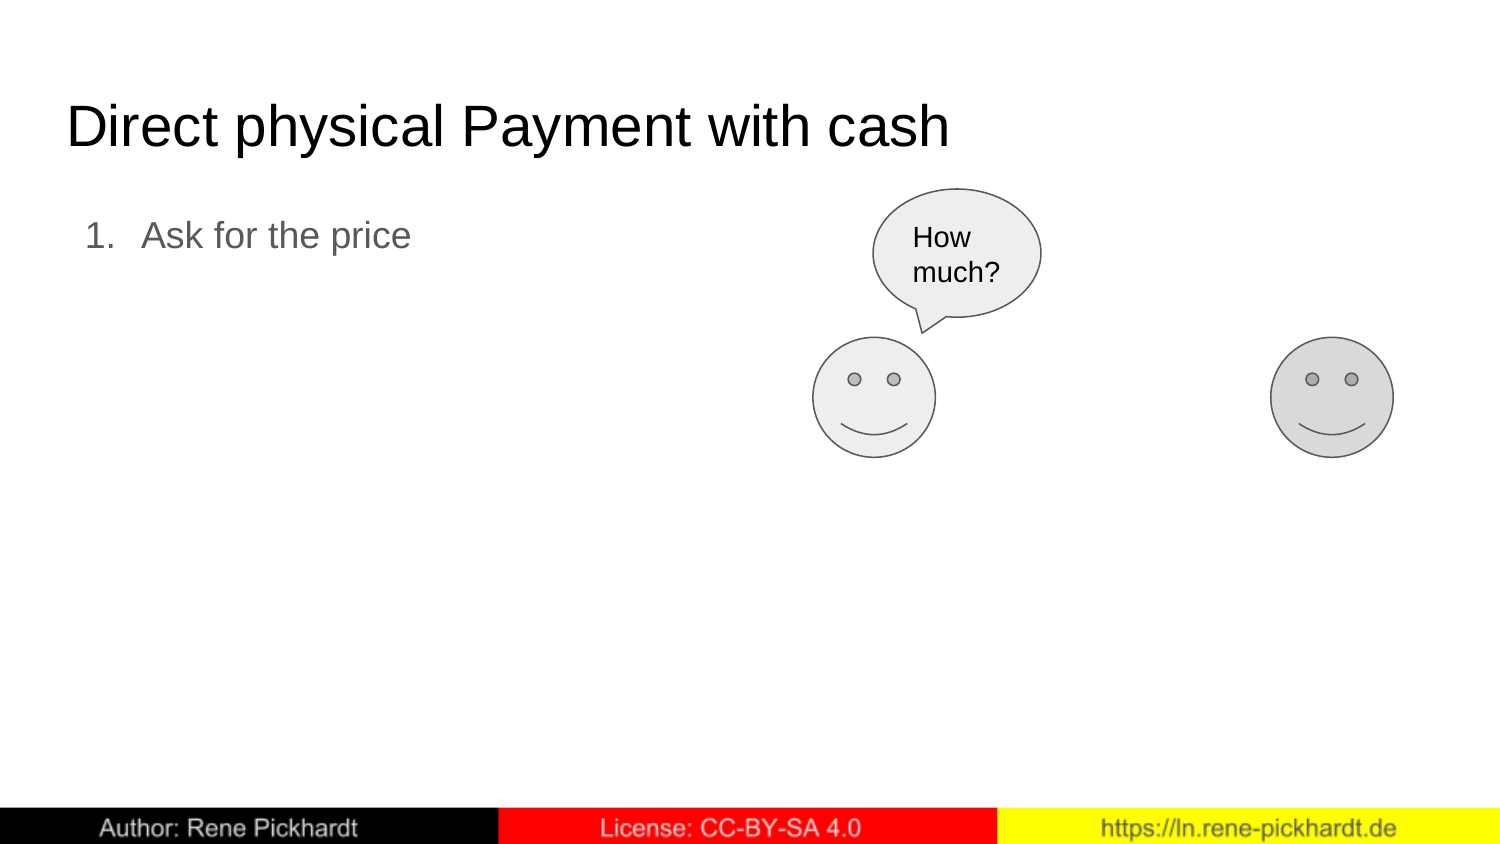

# Direct physical Payment with cash
Ask for the price

How much?